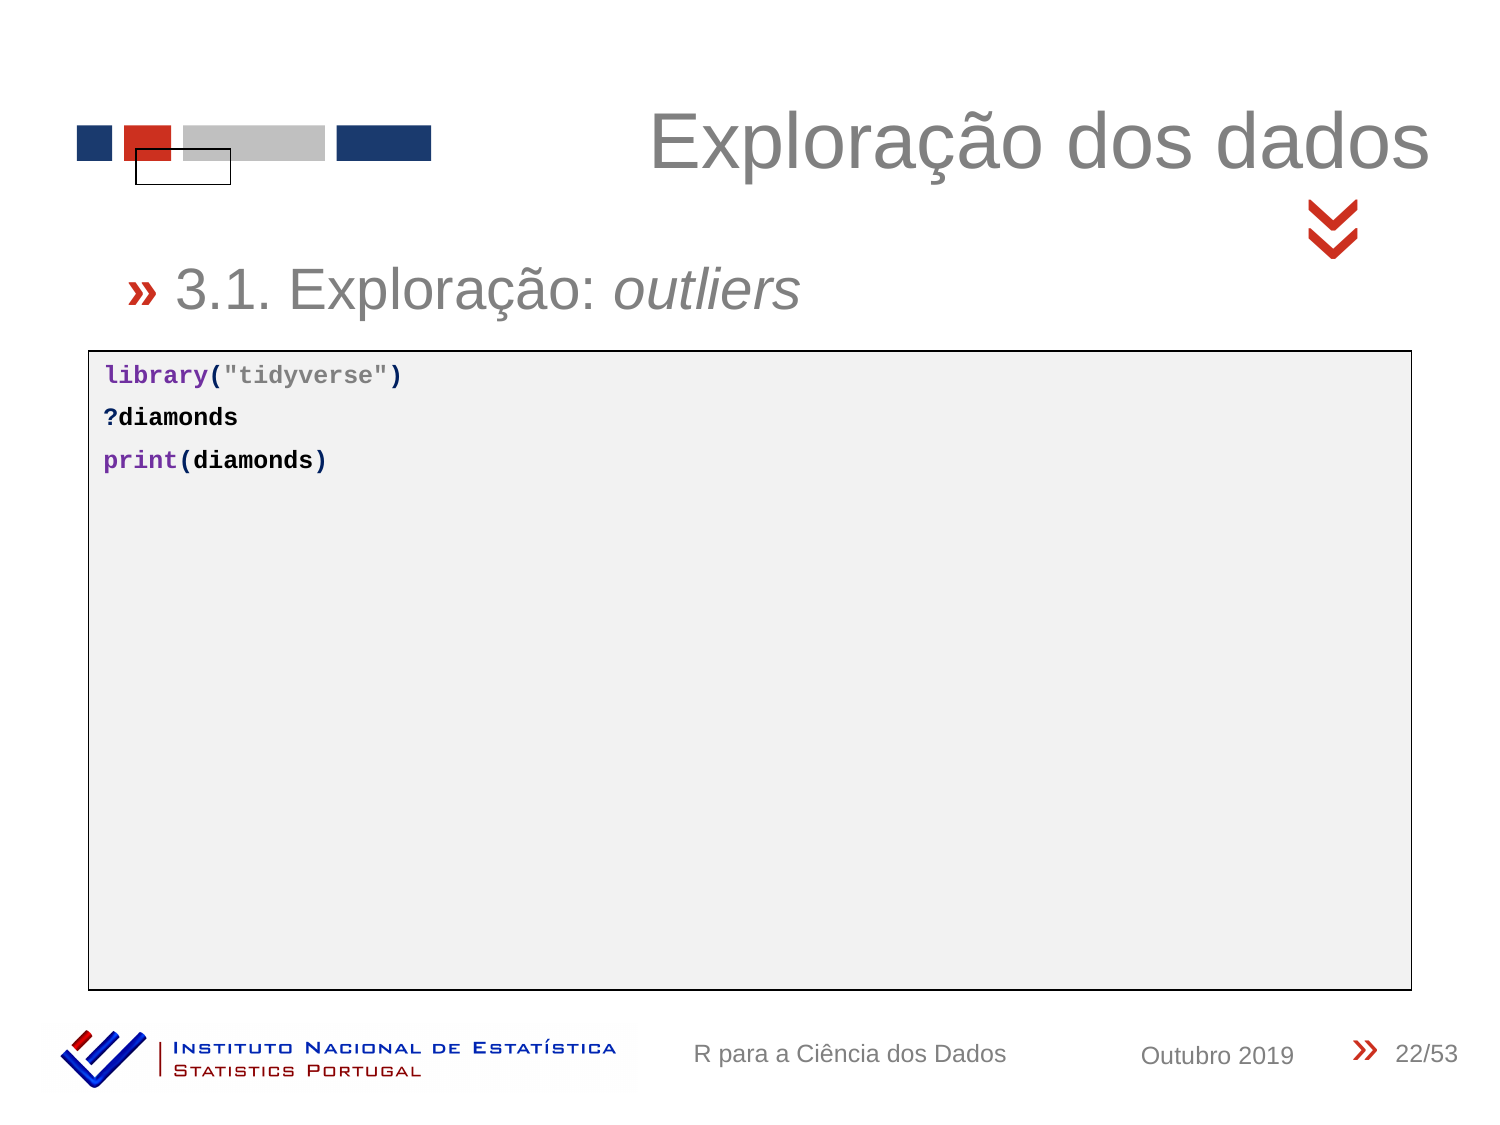

Exploração dos dados
«
» 3.1. Exploração: outliers
library("tidyverse")
?diamonds
print(diamonds)

22